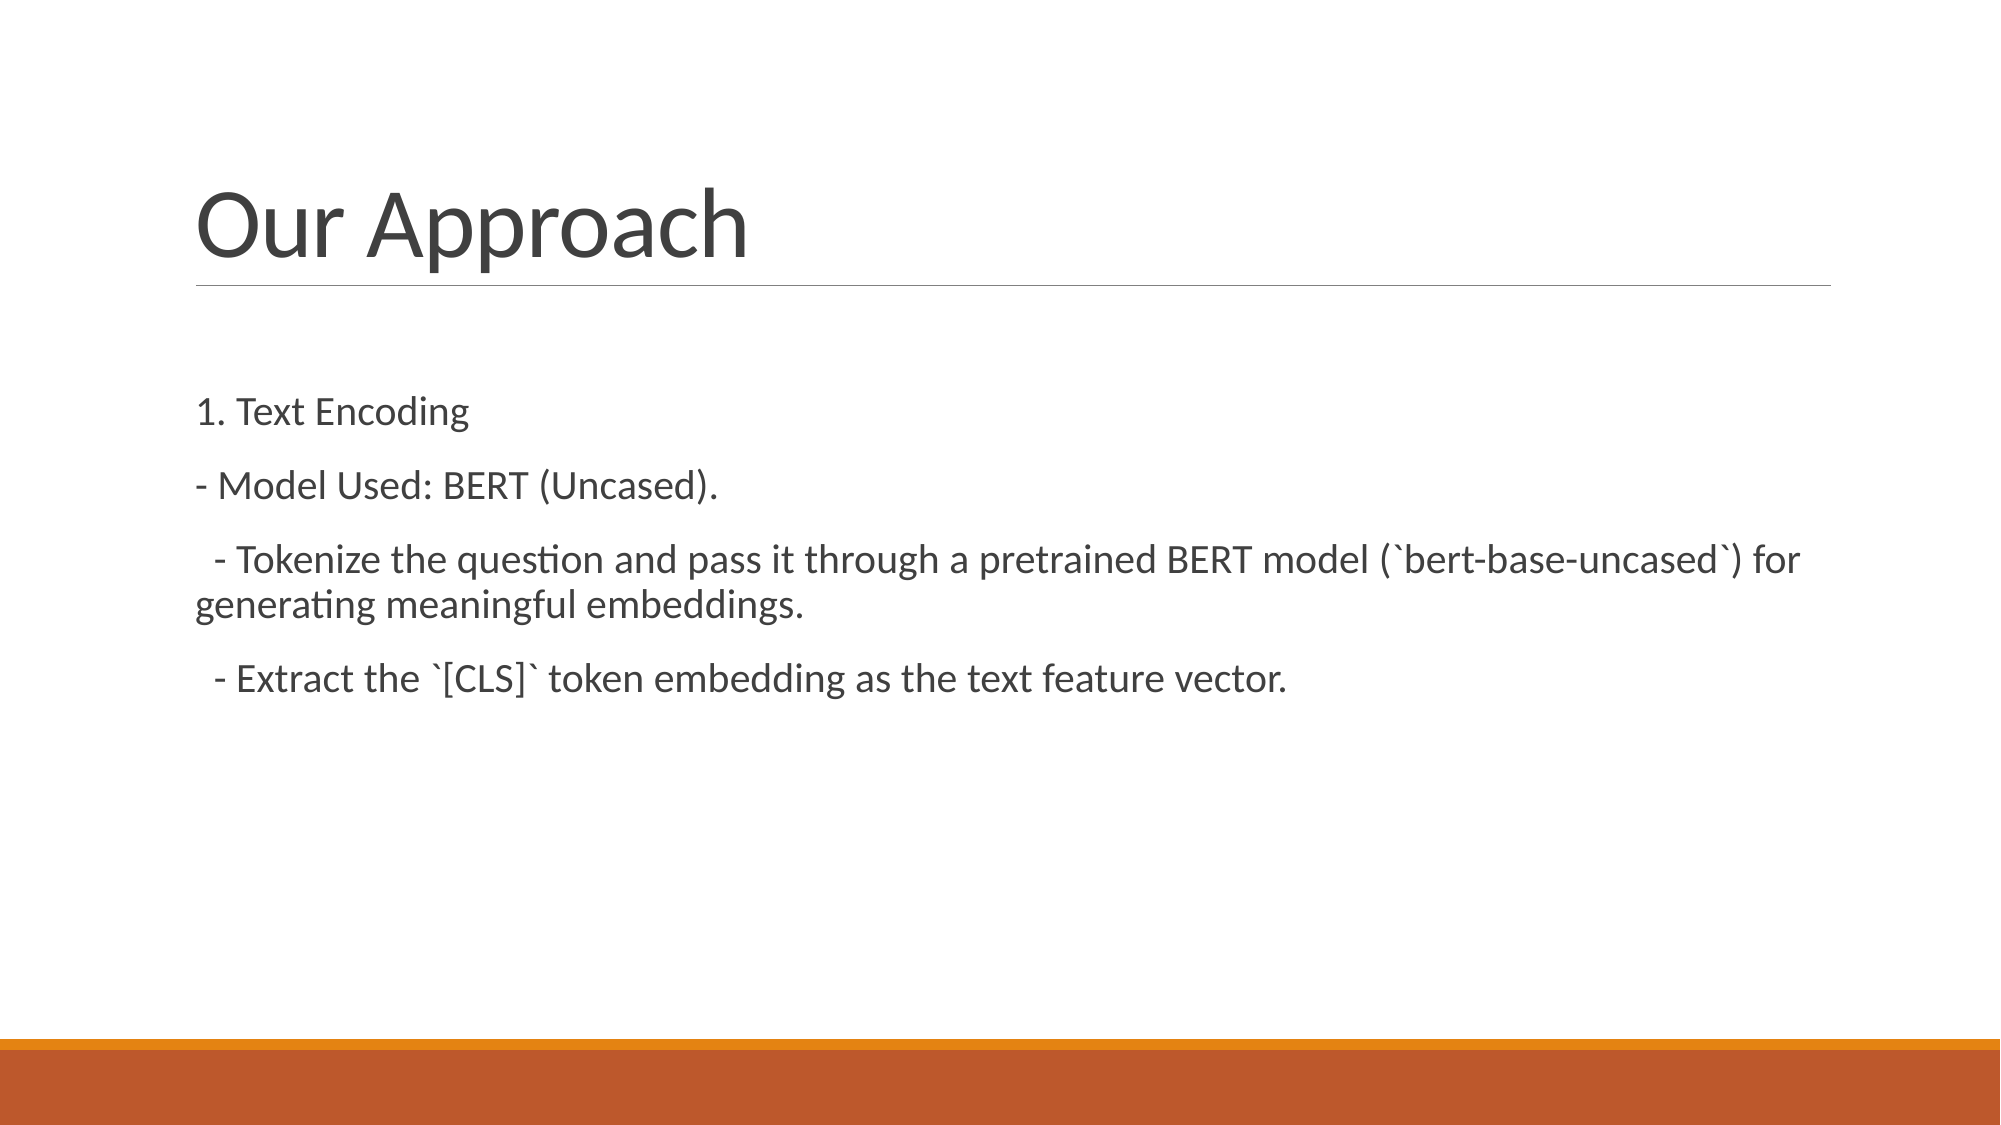

# Our Approach

1. Text Encoding
- Model Used: BERT (Uncased).
  - Tokenize the question and pass it through a pretrained BERT model (`bert-base-uncased`) for generating meaningful embeddings.
  - Extract the `[CLS]` token embedding as the text feature vector.